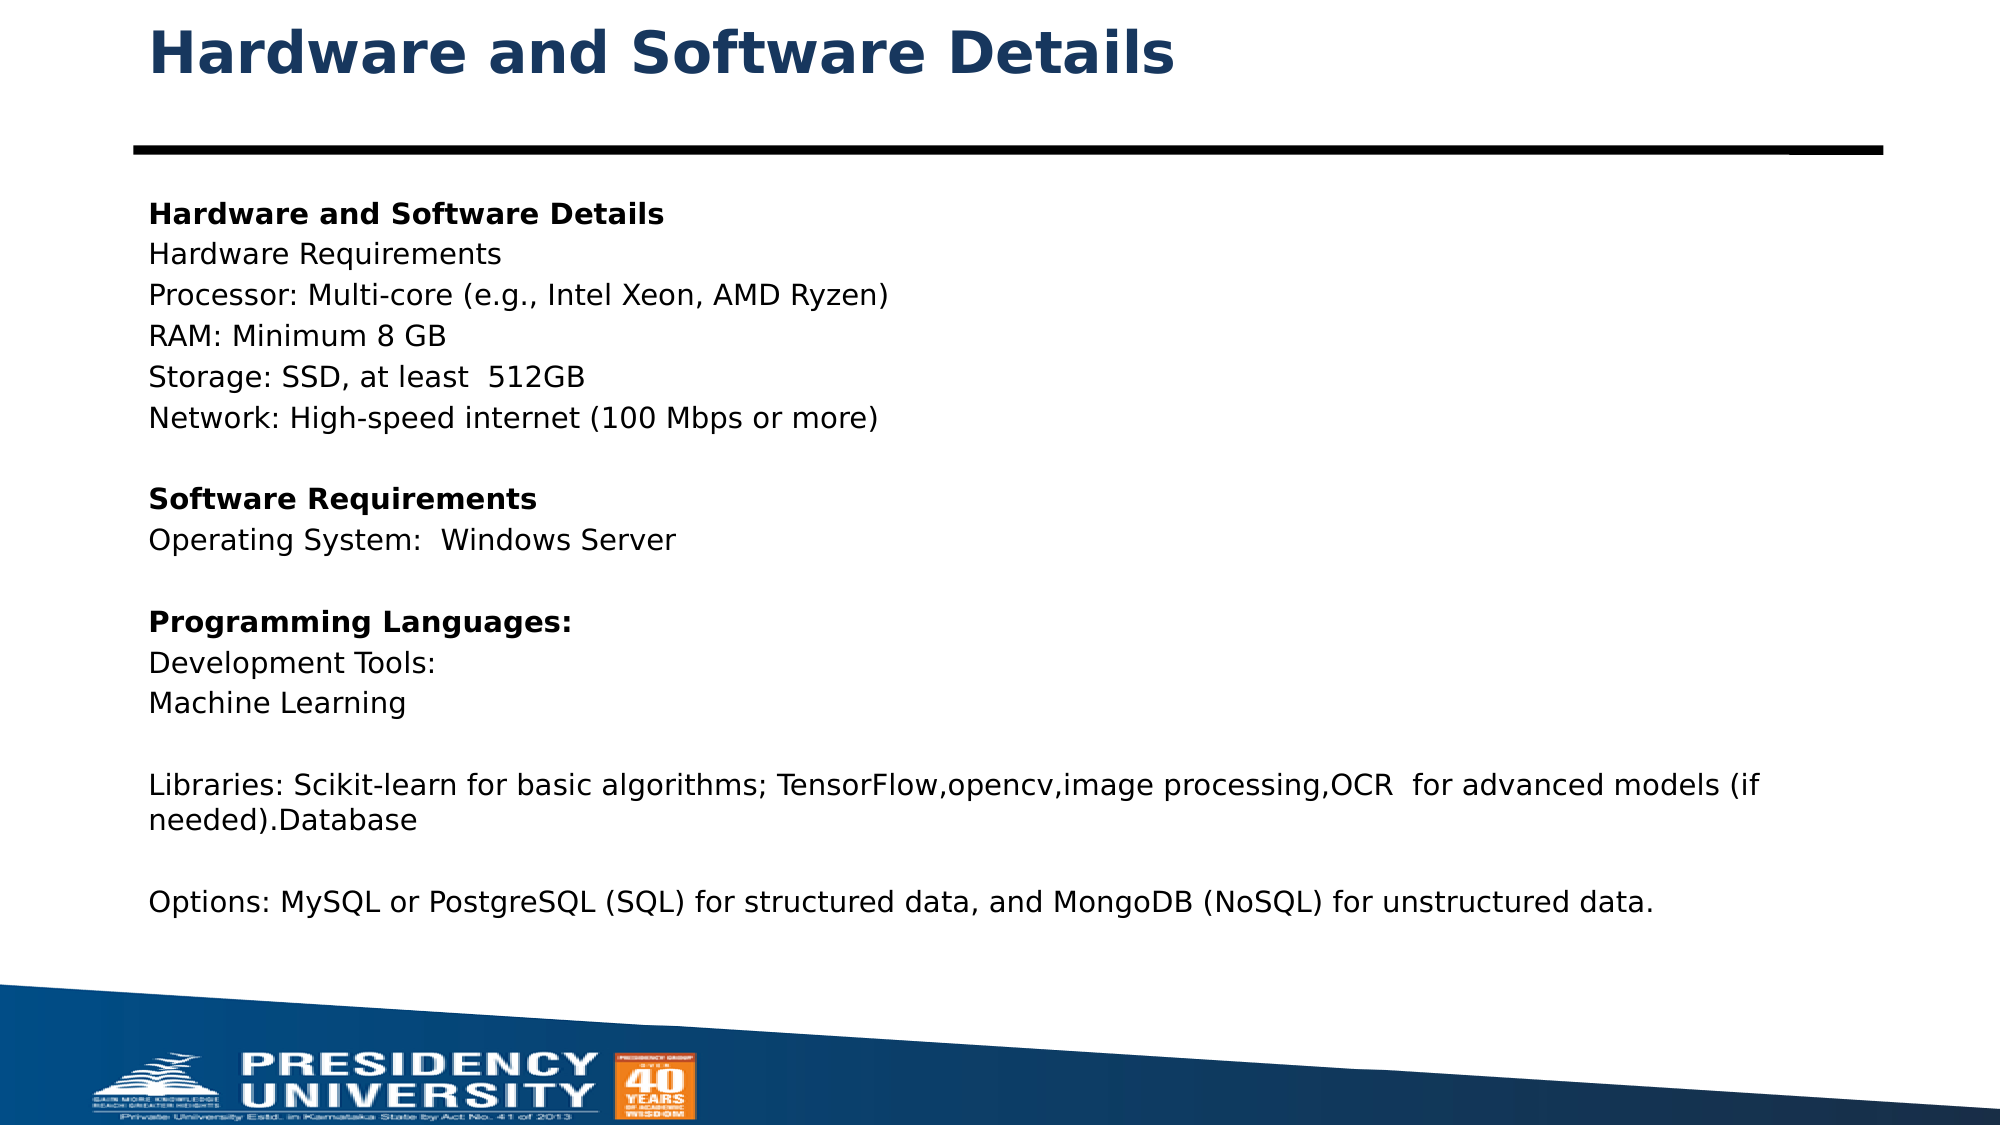

# Hardware and Software Details
Hardware and Software Details
Hardware Requirements
Processor: Multi-core (e.g., Intel Xeon, AMD Ryzen)
RAM: Minimum 8 GB
Storage: SSD, at least  512GB
Network: High-speed internet (100 Mbps or more)

Software Requirements
Operating System:  Windows Server

Programming Languages:
Development Tools:
Machine Learning

Libraries: Scikit-learn for basic algorithms; TensorFlow,opencv,image processing,OCR  for advanced models (if needed).Database

Options: MySQL or PostgreSQL (SQL) for structured data, and MongoDB (NoSQL) for unstructured data.